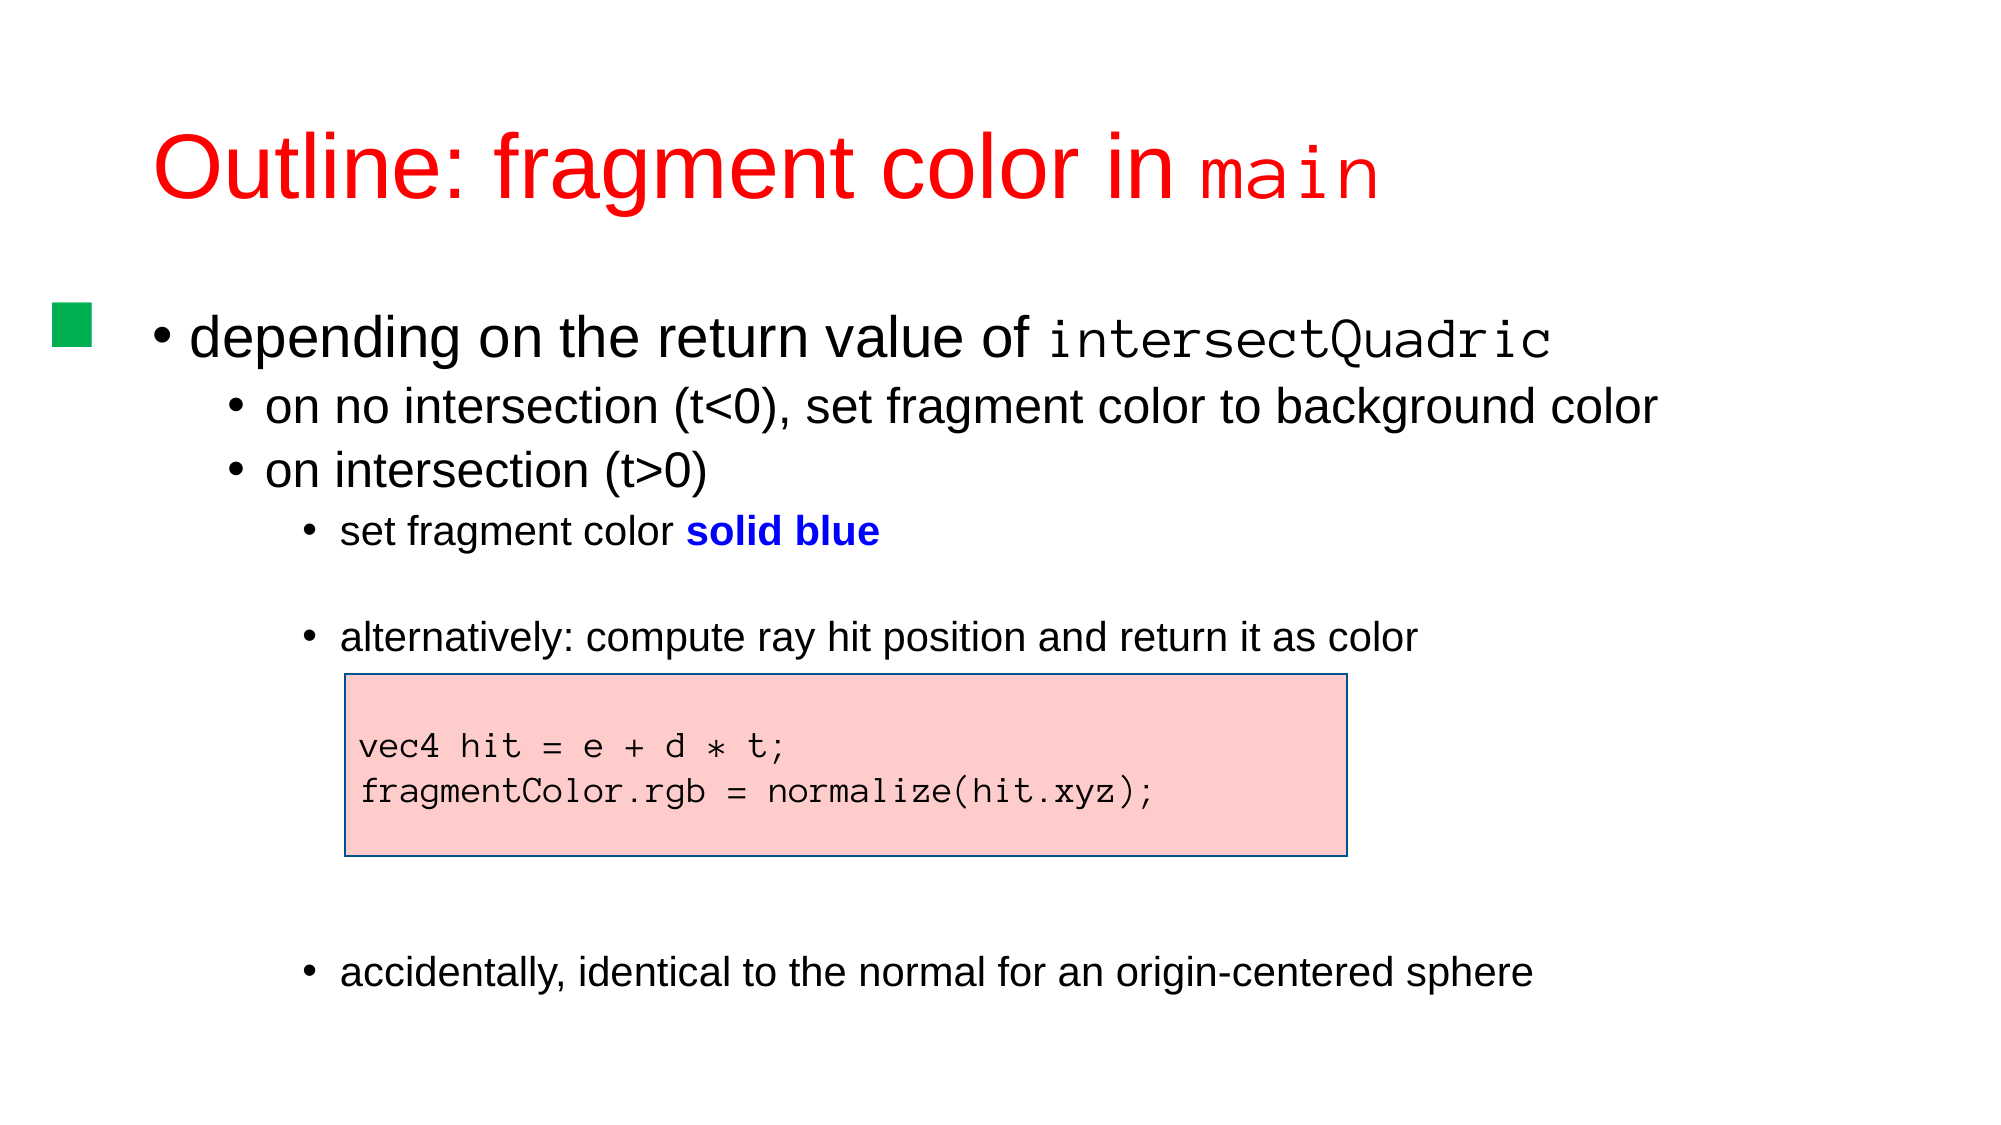

.
# Outline: fragment color in main
depending on the return value of intersectQuadric
on no intersection (t<0), set fragment color to background color
on intersection (t>0)
set fragment color solid blue

alternatively: compute ray hit position and return it as color

accidentally, identical to the normal for an origin-centered sphere
vec4 hit = e + d * t;
fragmentColor.rgb = normalize(hit.xyz);